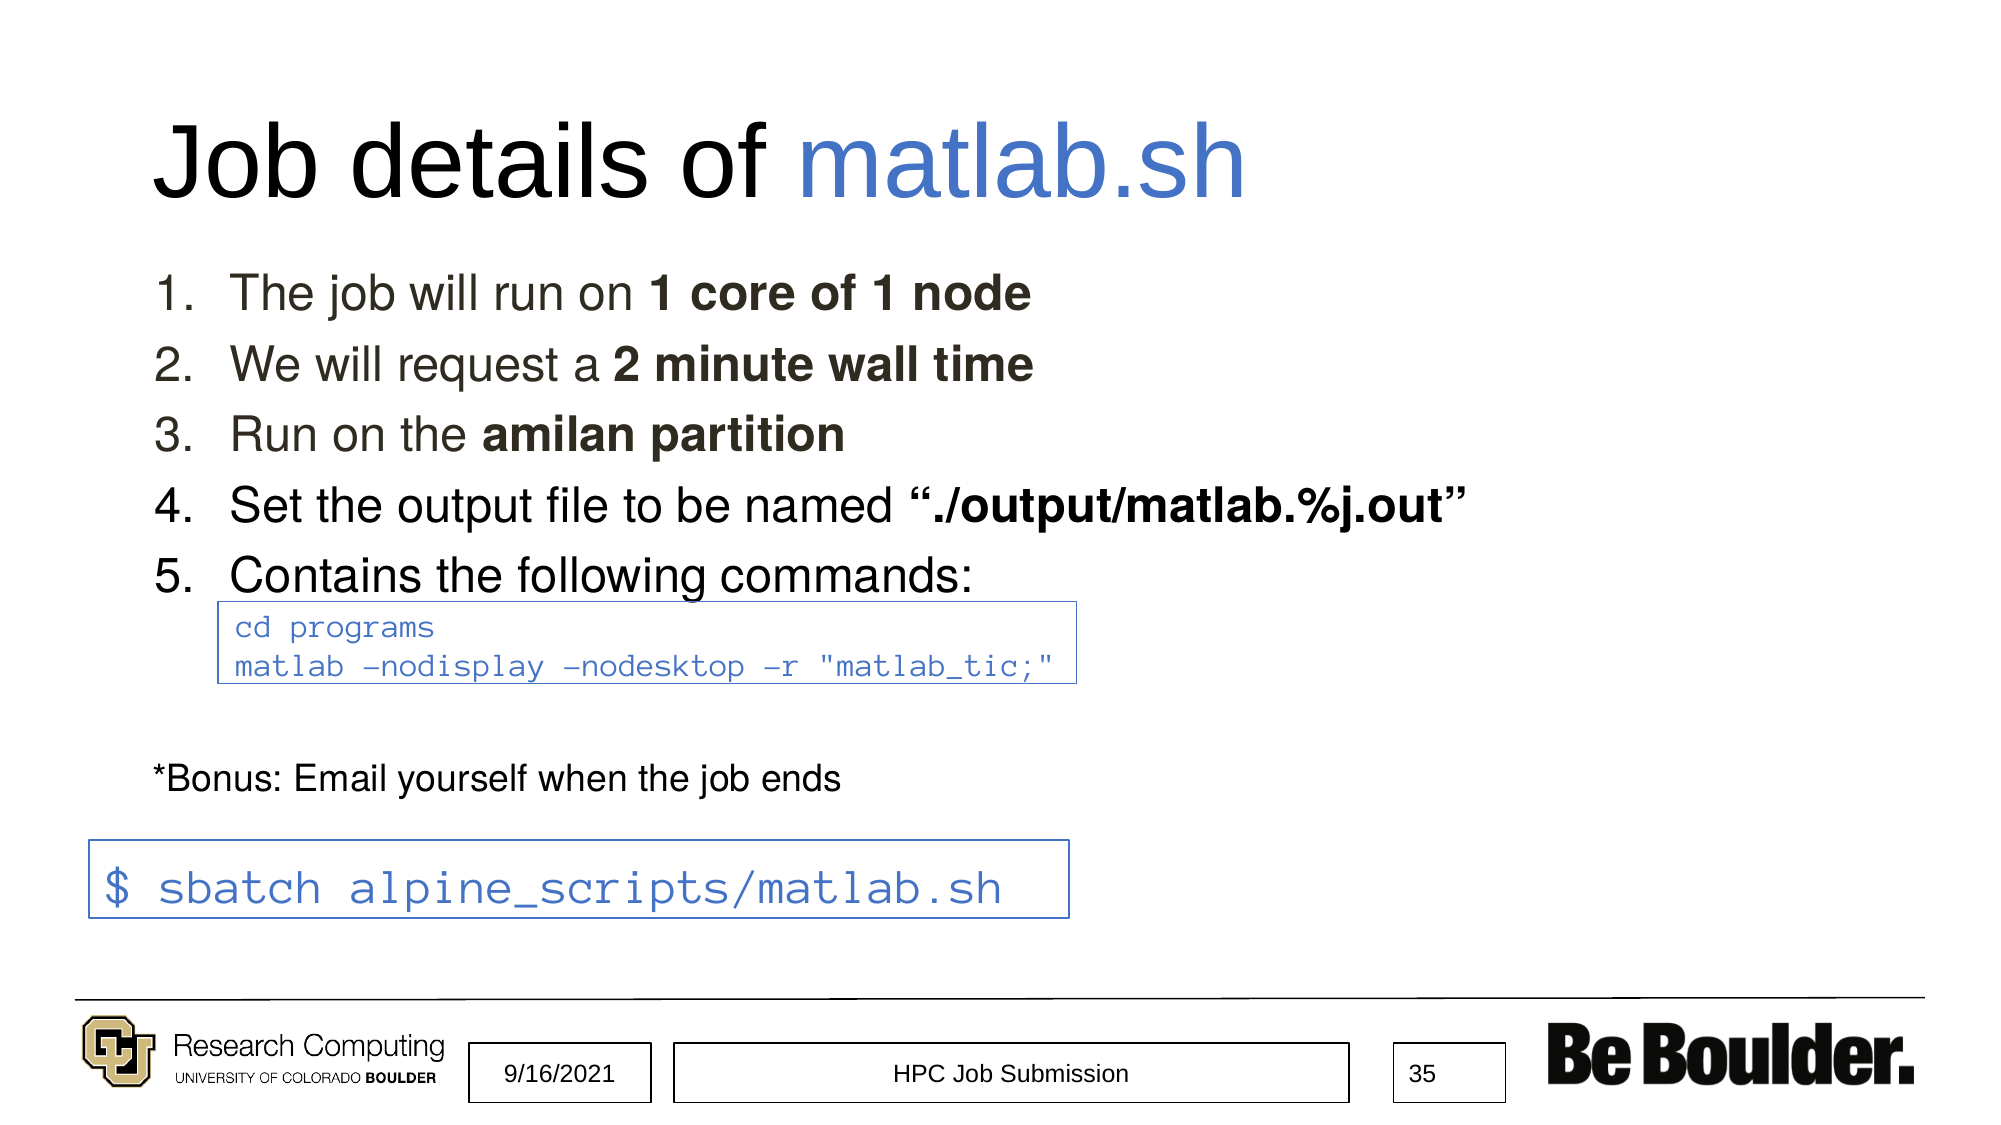

# Job details of matlab.sh
The job will run on 1 core of 1 node
We will request a 2 minute wall time
Run on the amilan partition
Set the output file to be named “./output/matlab.%j.out”
Contains the following commands:

*Bonus: Email yourself when the job ends
 cd programs
 matlab –nodisplay –nodesktop –r "matlab_tic;"
$ sbatch alpine_scripts/matlab.sh
9/16/2021
HPC Job Submission
35